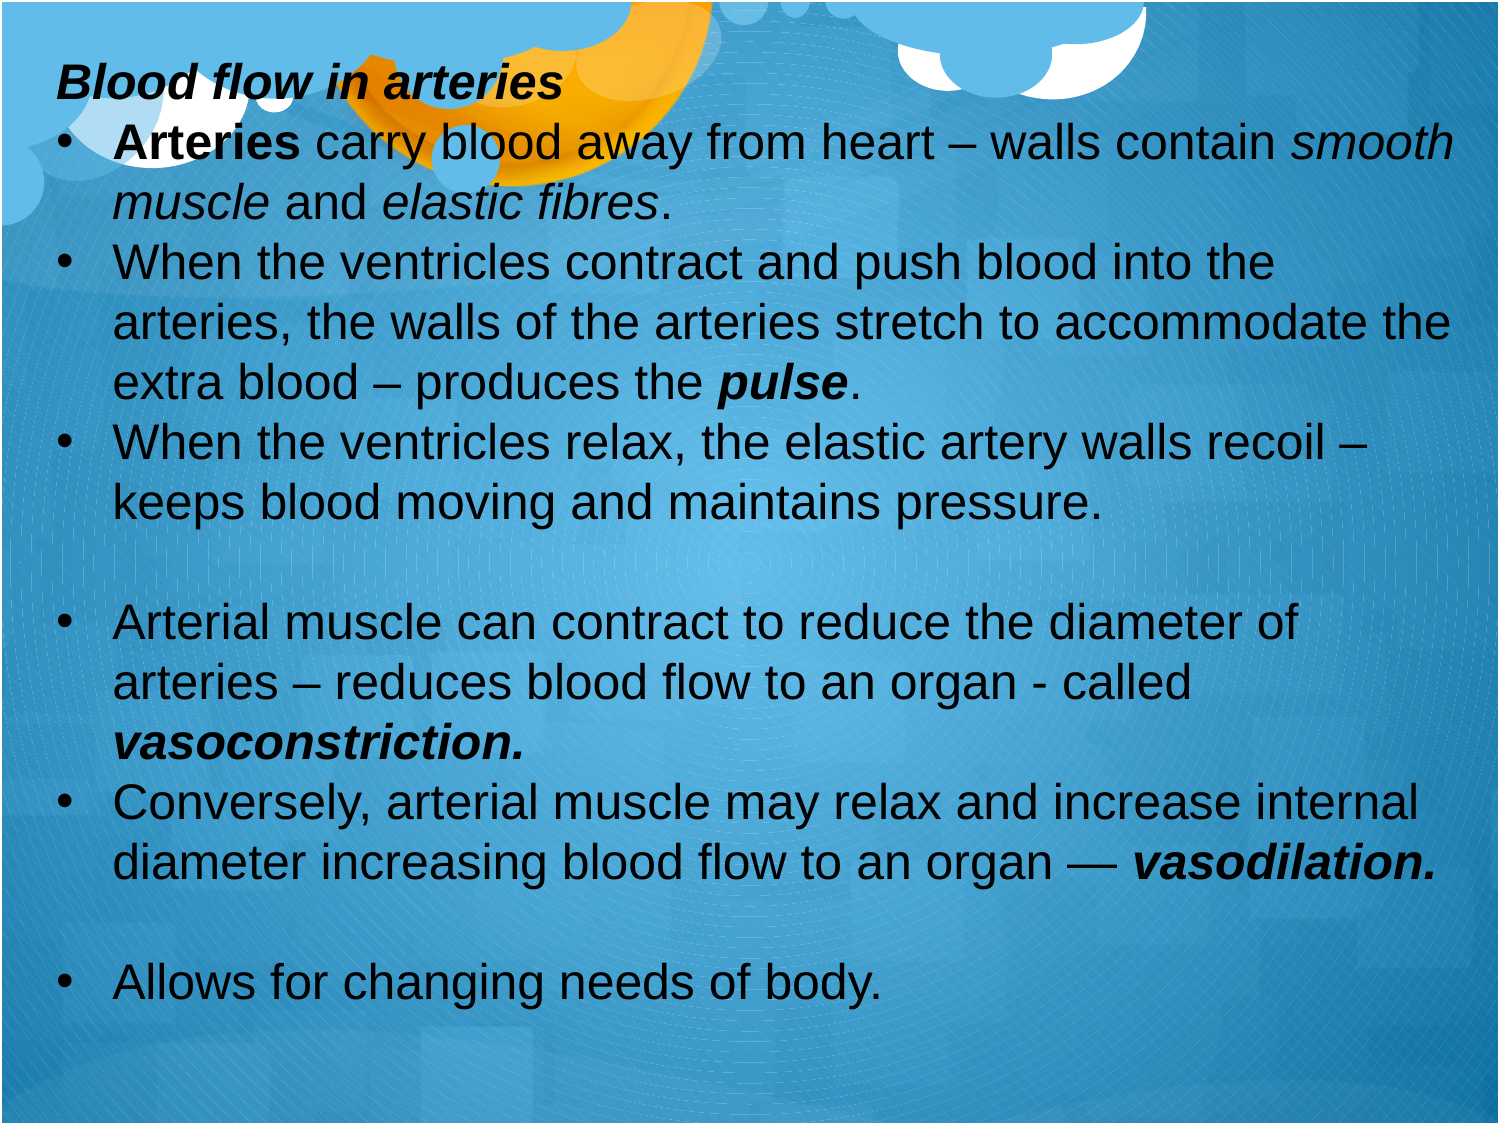

Blood flow in arteries
Arteries carry blood away from heart – walls contain smooth muscle and elastic fibres.
When the ventricles contract and push blood into the arteries, the walls of the arteries stretch to accommodate the extra blood – produces the pulse.
When the ventricles relax, the elastic artery walls recoil – keeps blood moving and maintains pressure.

Arterial muscle can contract to reduce the diameter of arteries – reduces blood flow to an organ - called vasoconstriction.
Conversely, arterial muscle may relax and increase internal diameter increasing blood flow to an organ — vasodilation.

Allows for changing needs of body.